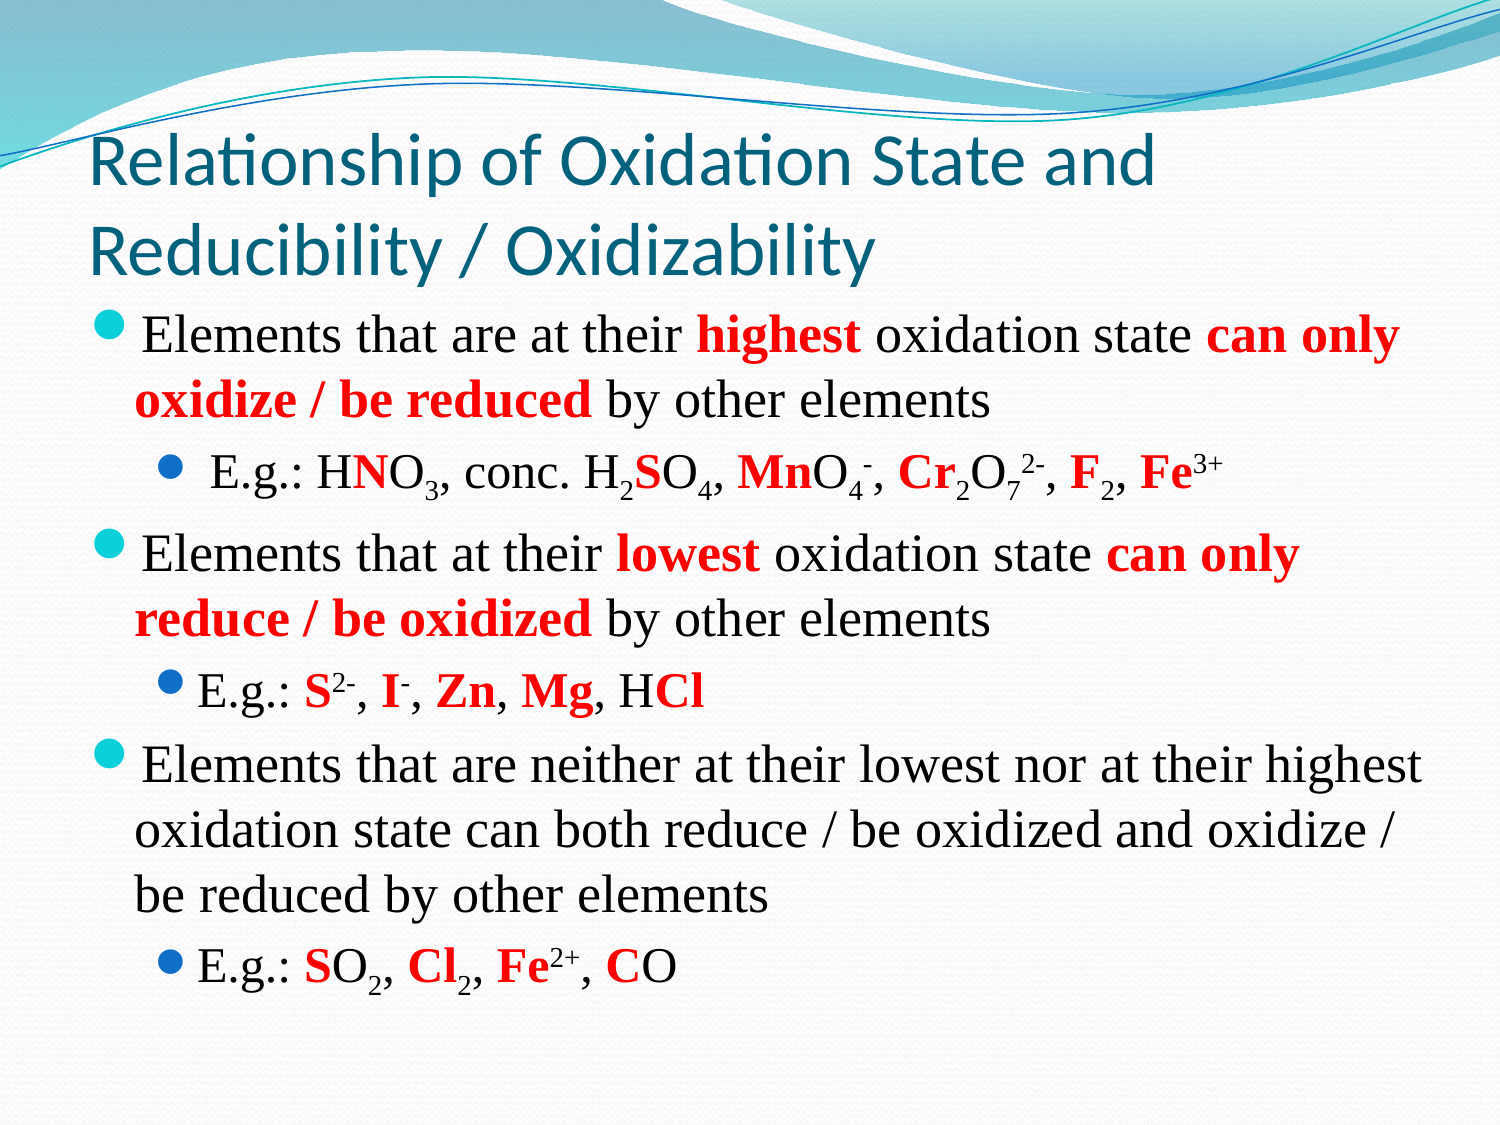

# Relationship of Oxidation State and Reducibility / Oxidizability
Elements that are at their highest oxidation state can only oxidize / be reduced by other elements
 E.g.: HNO3, conc. H2SO4, MnO4-, Cr2O72-, F2, Fe3+
Elements that at their lowest oxidation state can only reduce / be oxidized by other elements
E.g.: S2-, I-, Zn, Mg, HCl
Elements that are neither at their lowest nor at their highest oxidation state can both reduce / be oxidized and oxidize / be reduced by other elements
E.g.: SO2, Cl2, Fe2+, CO